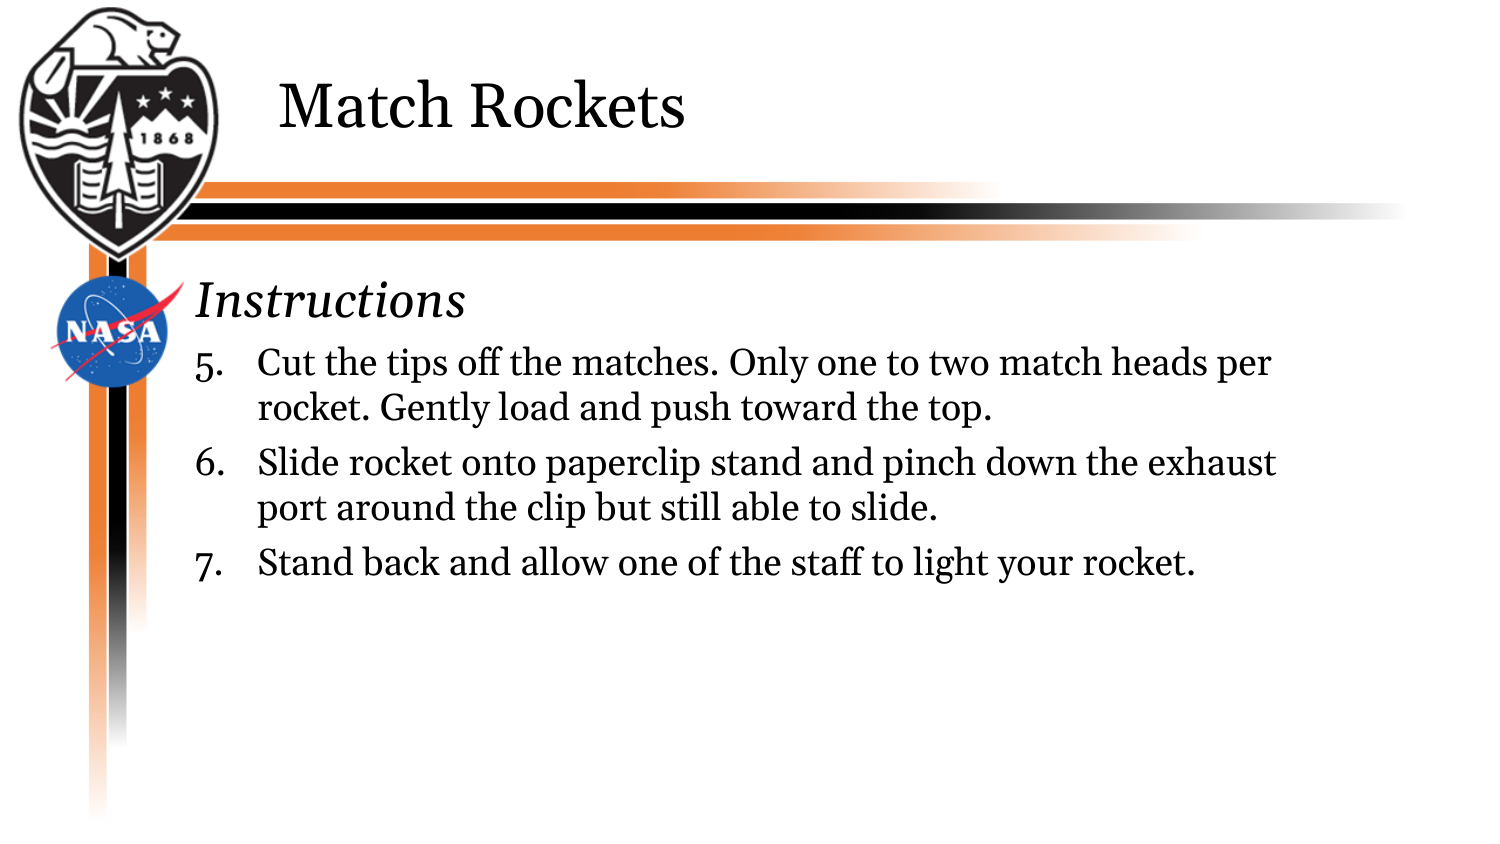

# Match Rockets
Instructions
Cut the tips off the matches. Only one to two match heads per rocket. Gently load and push toward the top.
Slide rocket onto paperclip stand and pinch down the exhaust port around the clip but still able to slide.
Stand back and allow one of the staff to light your rocket.